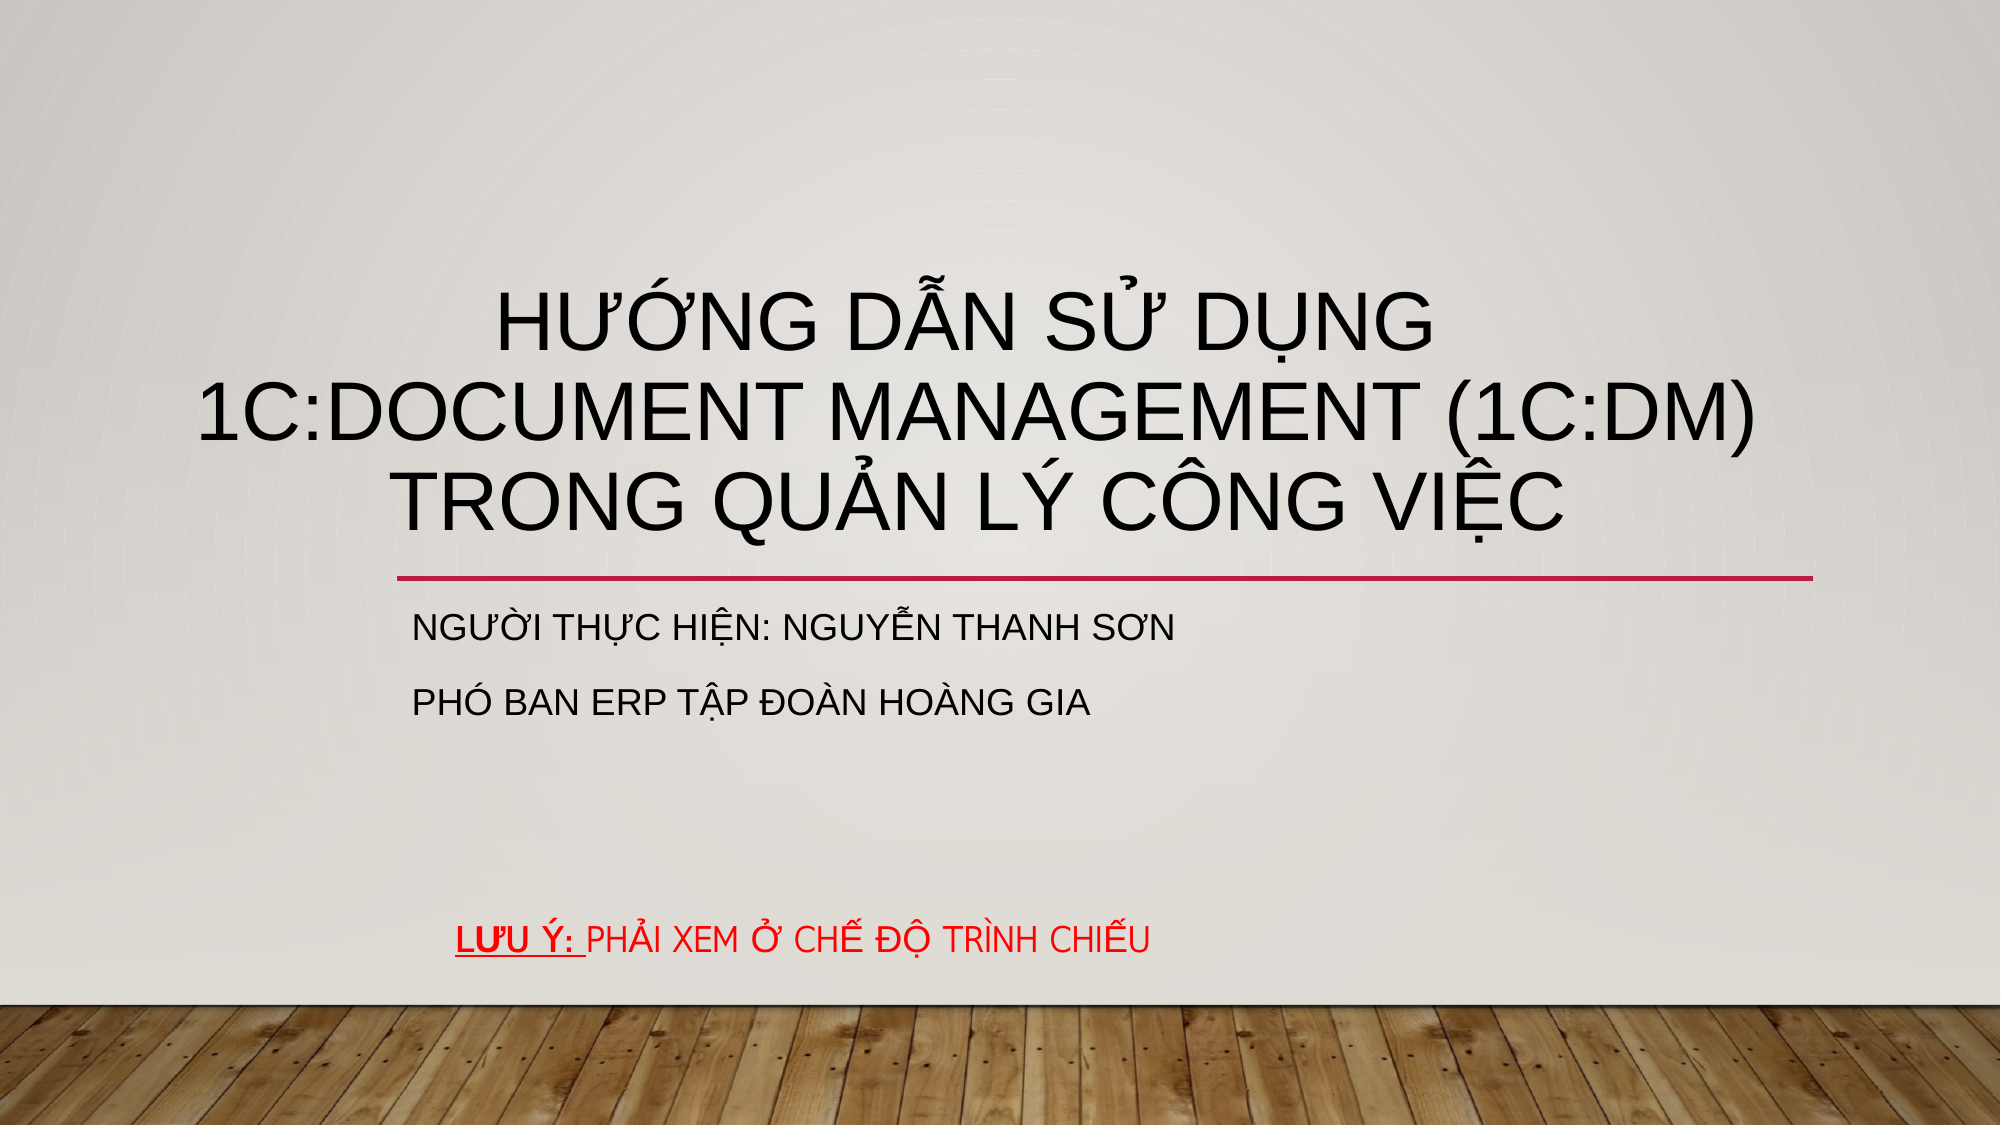

# HƯỚNG DẪN SỬ DỤNG 1c:Document management (1C:DM) trong quản lý công việc
NgườI thực hiện: nguyễn thanh sơn
Phó ban erp tập đoàn hoàng gia
LƯU Ý: PHẢI XEM Ở CHẾ ĐỘ TRÌNH CHIẾU